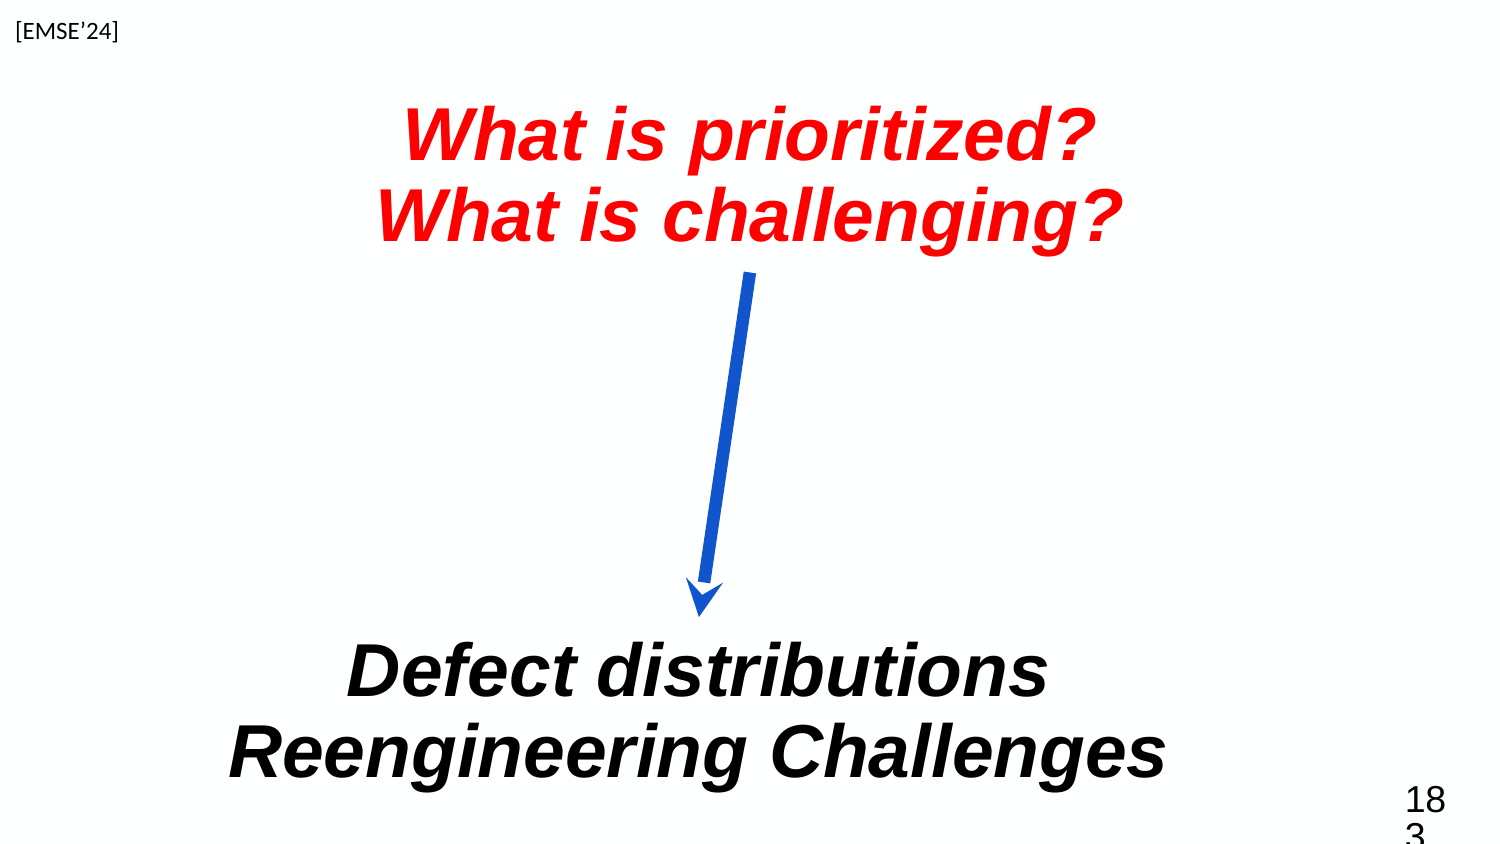

[EMSE’24]
# What is prioritized?
What is challenging?

Defect distributions
Reengineering Challenges
183